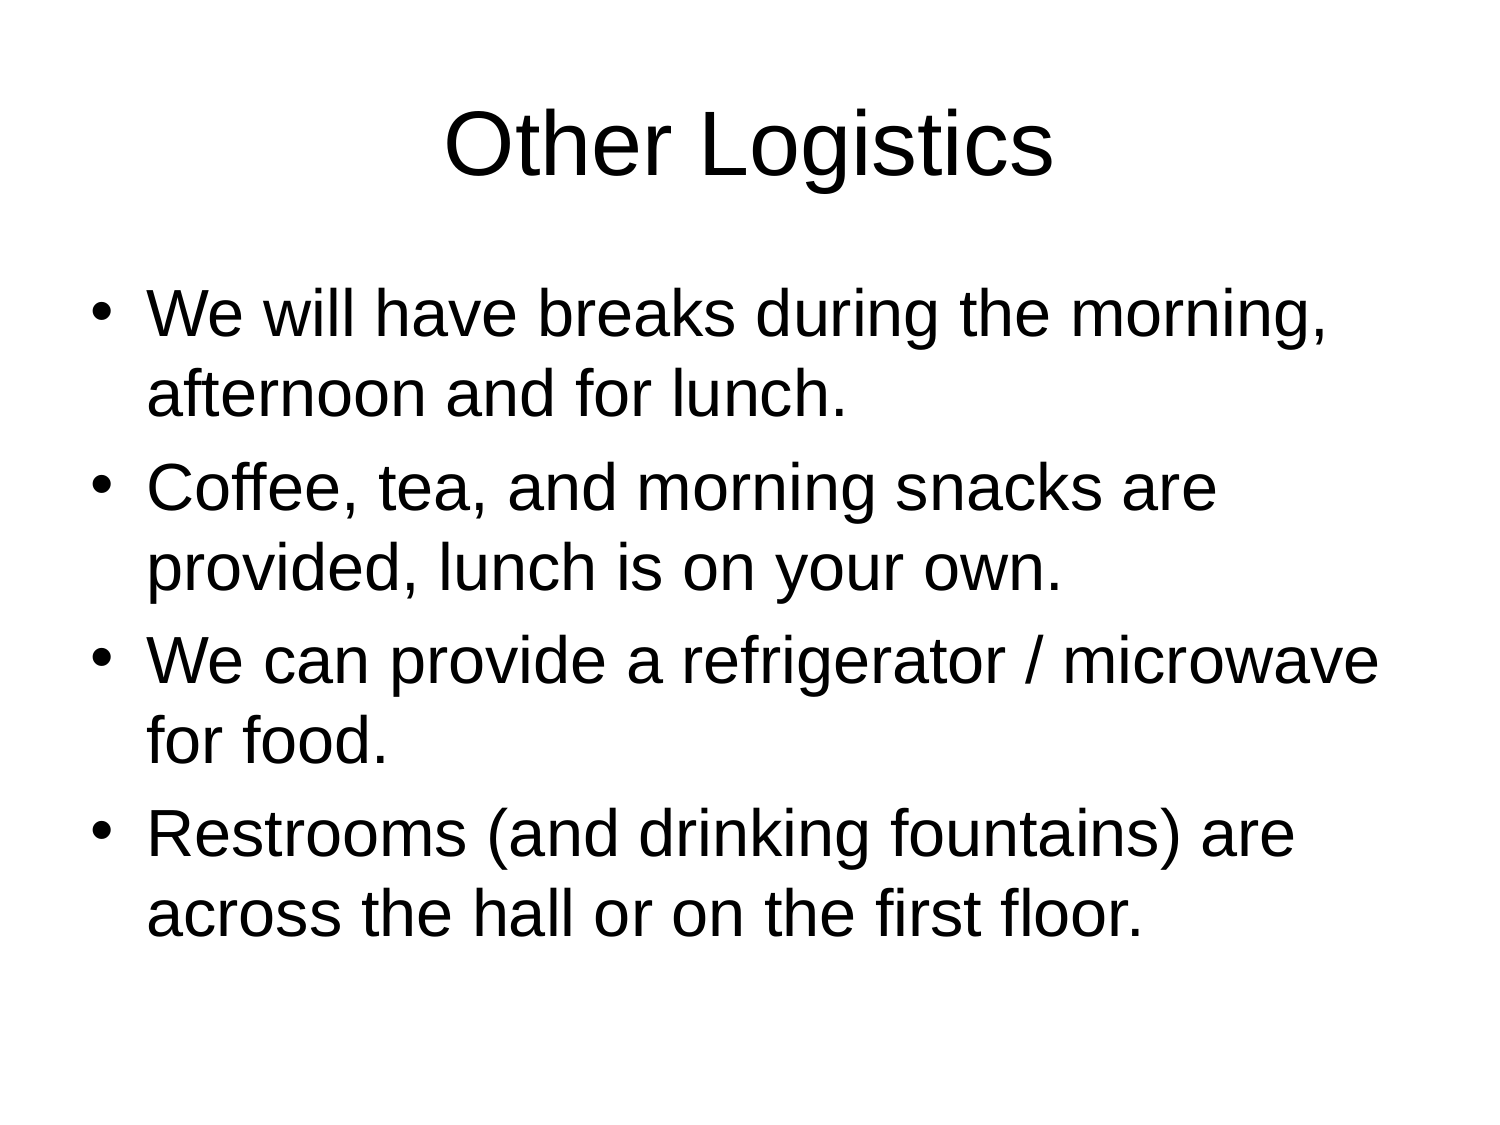

# Other Logistics
We will have breaks during the morning, afternoon and for lunch.
Coffee, tea, and morning snacks are provided, lunch is on your own.
We can provide a refrigerator / microwave for food.
Restrooms (and drinking fountains) are across the hall or on the first floor.